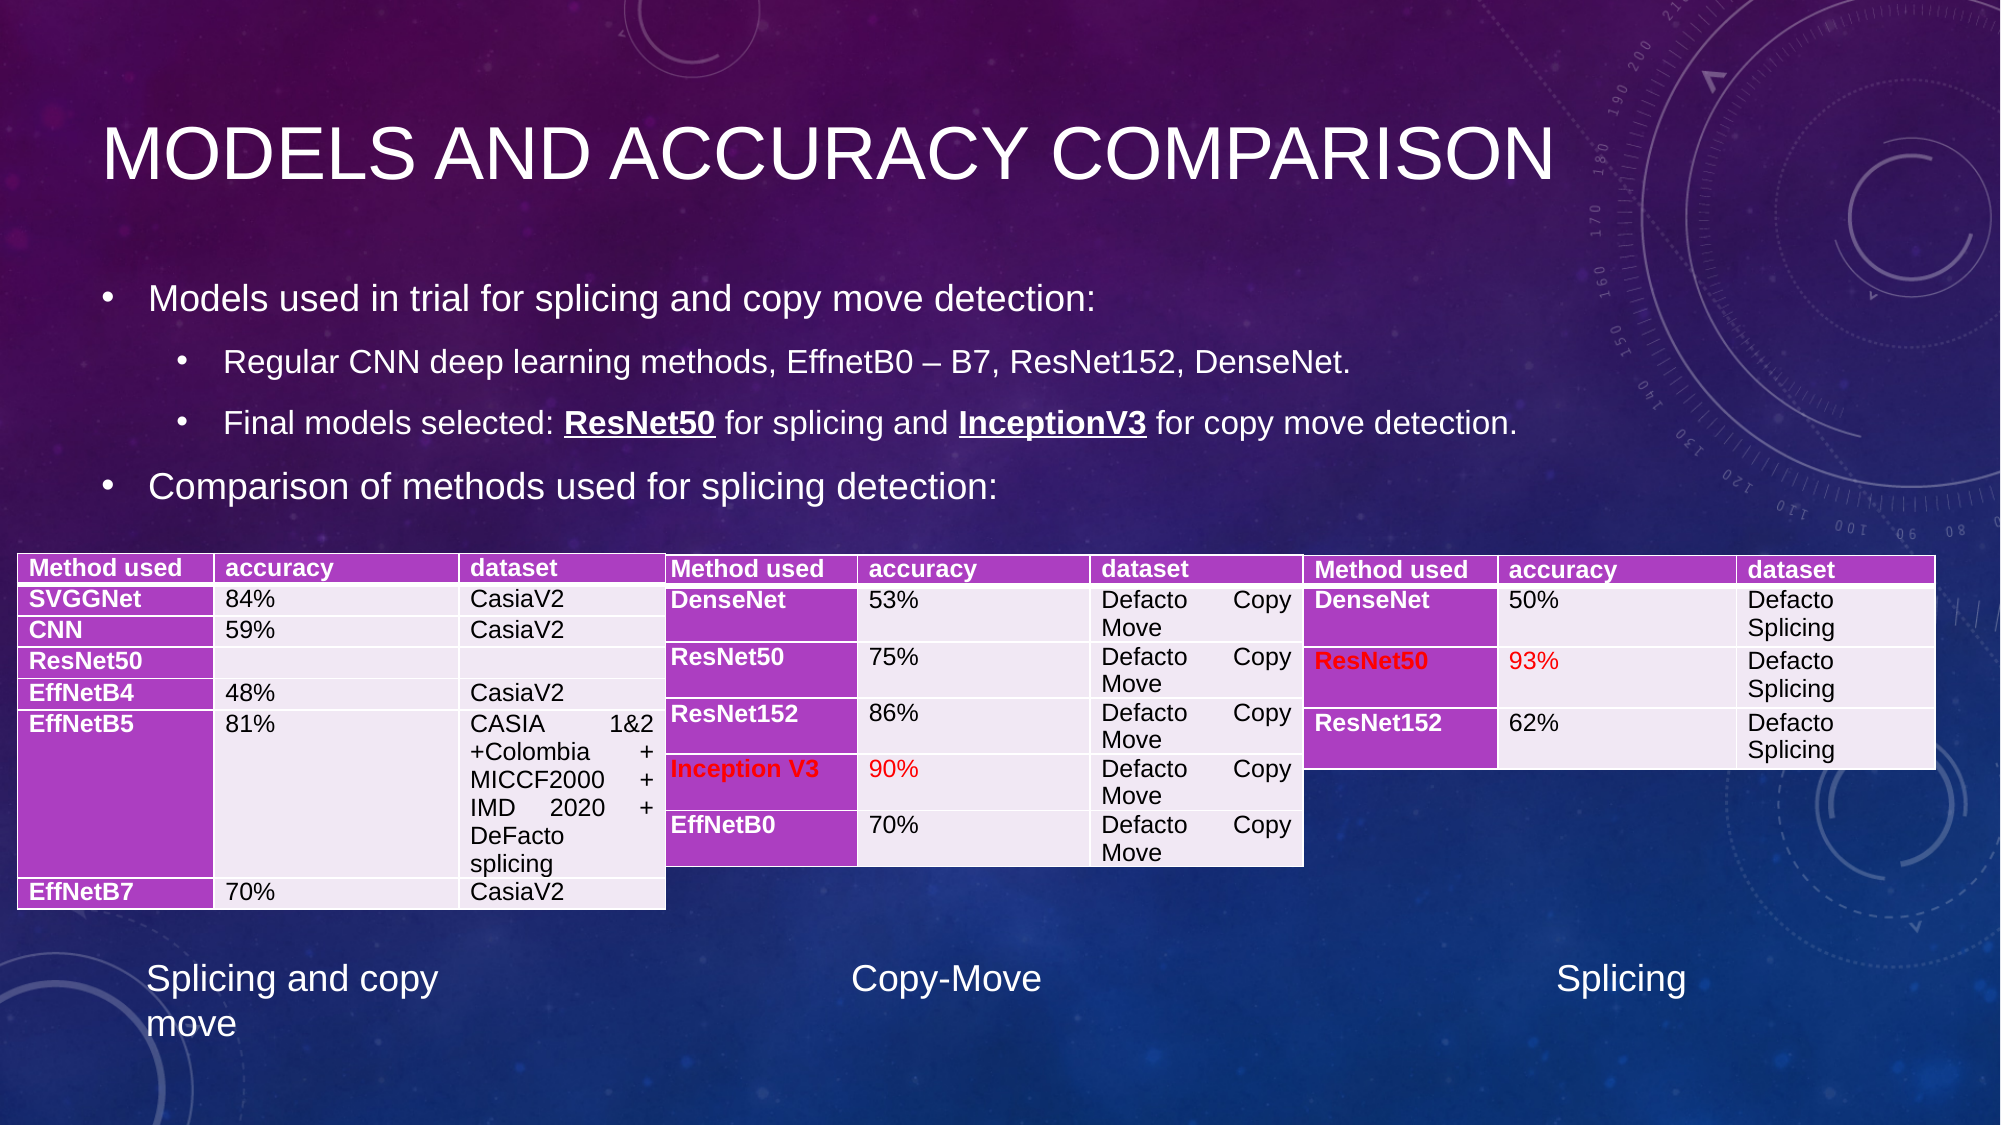

# Models and Accuracy Comparison
Models used in trial for splicing and copy move detection:
Regular CNN deep learning methods, EffnetB0 – B7, ResNet152, DenseNet.
Final models selected: ResNet50 for splicing and InceptionV3 for copy move detection.
Comparison of methods used for splicing detection:

| Method used | accuracy | dataset |
| --- | --- | --- |
| SVGGNet | 84% | CasiaV2 |
| CNN | 59% | CasiaV2 |
| ResNet50 |  |  |
| EffNetB4 | 48% | CasiaV2 |
| EffNetB5 | 81% | CASIA 1&2 +Colombia + MICCF2000 + IMD 2020 + DeFacto splicing |
| EffNetB7 | 70% | CasiaV2 |
| Method used | accuracy | dataset |
| --- | --- | --- |
| DenseNet | 53% | Defacto Copy Move |
| ResNet50 | 75% | Defacto Copy Move |
| ResNet152 | 86% | Defacto Copy Move |
| Inception V3 | 90% | Defacto Copy Move |
| EffNetB0 | 70% | Defacto Copy Move |
| Method used | accuracy | dataset |
| --- | --- | --- |
| DenseNet | 50% | Defacto Splicing |
| ResNet50 | 93% | Defacto Splicing |
| ResNet152 | 62% | Defacto Splicing |
Splicing and copy move

Copy-Move

Splicing